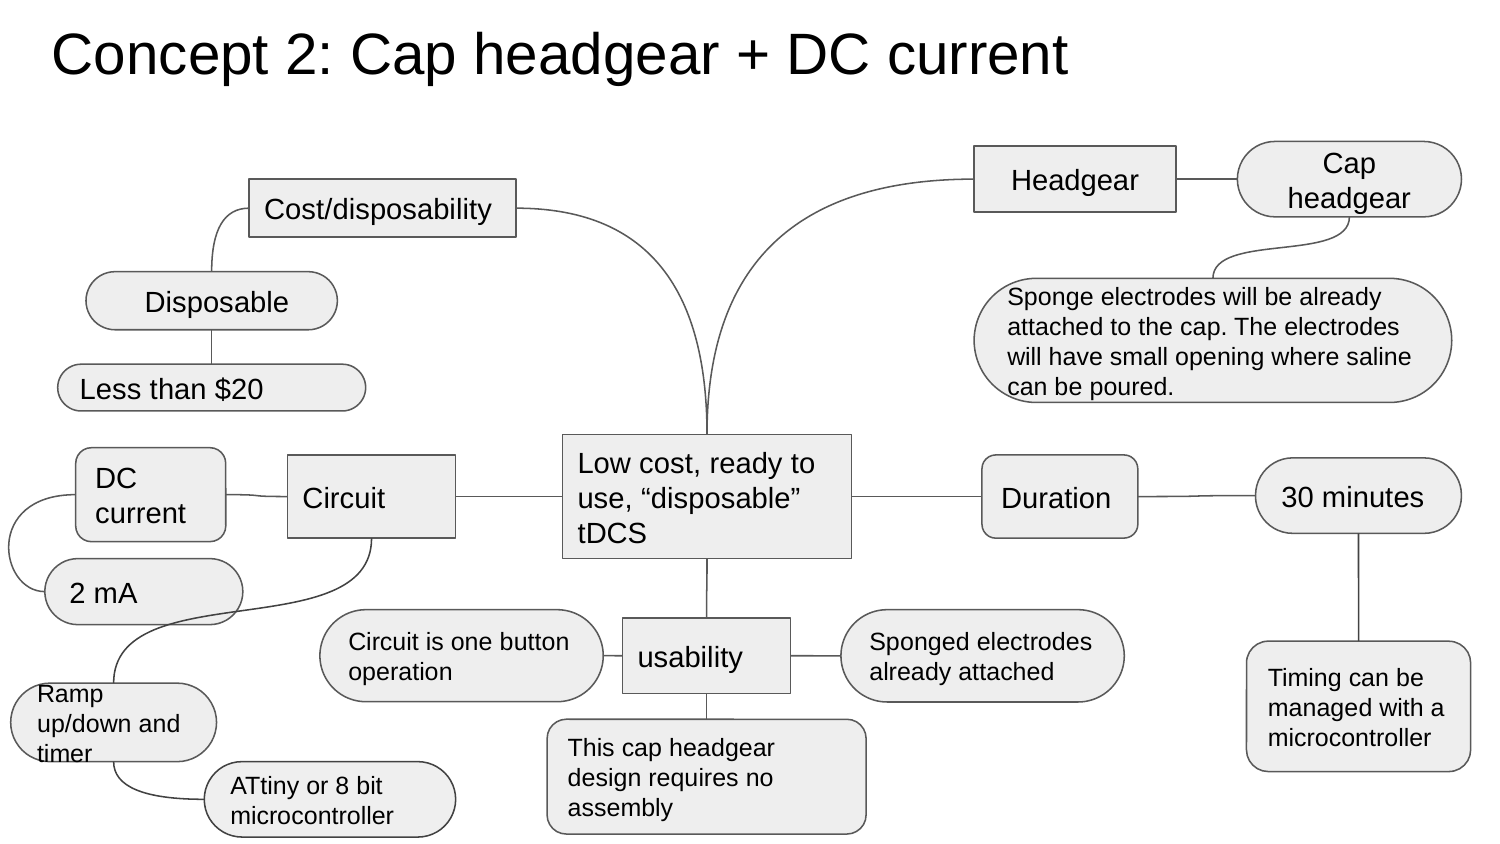

Concept 2: Cap headgear + DC current

Cap headgear
Headgear
Cost/disposability
     Disposable
Sponge electrodes will be already attached to the cap. The electrodes will have small opening where saline can be poured.
Less than $20
Low cost, ready to use, “disposable” tDCS
DC current
Circuit
Duration
30 minutes
2 mA
Sponged electrodes already attached
Circuit is one button operation
usability
Timing can be managed with a microcontroller
Ramp up/down and timer
This cap headgear design requires no assembly
ATtiny or 8 bit microcontroller